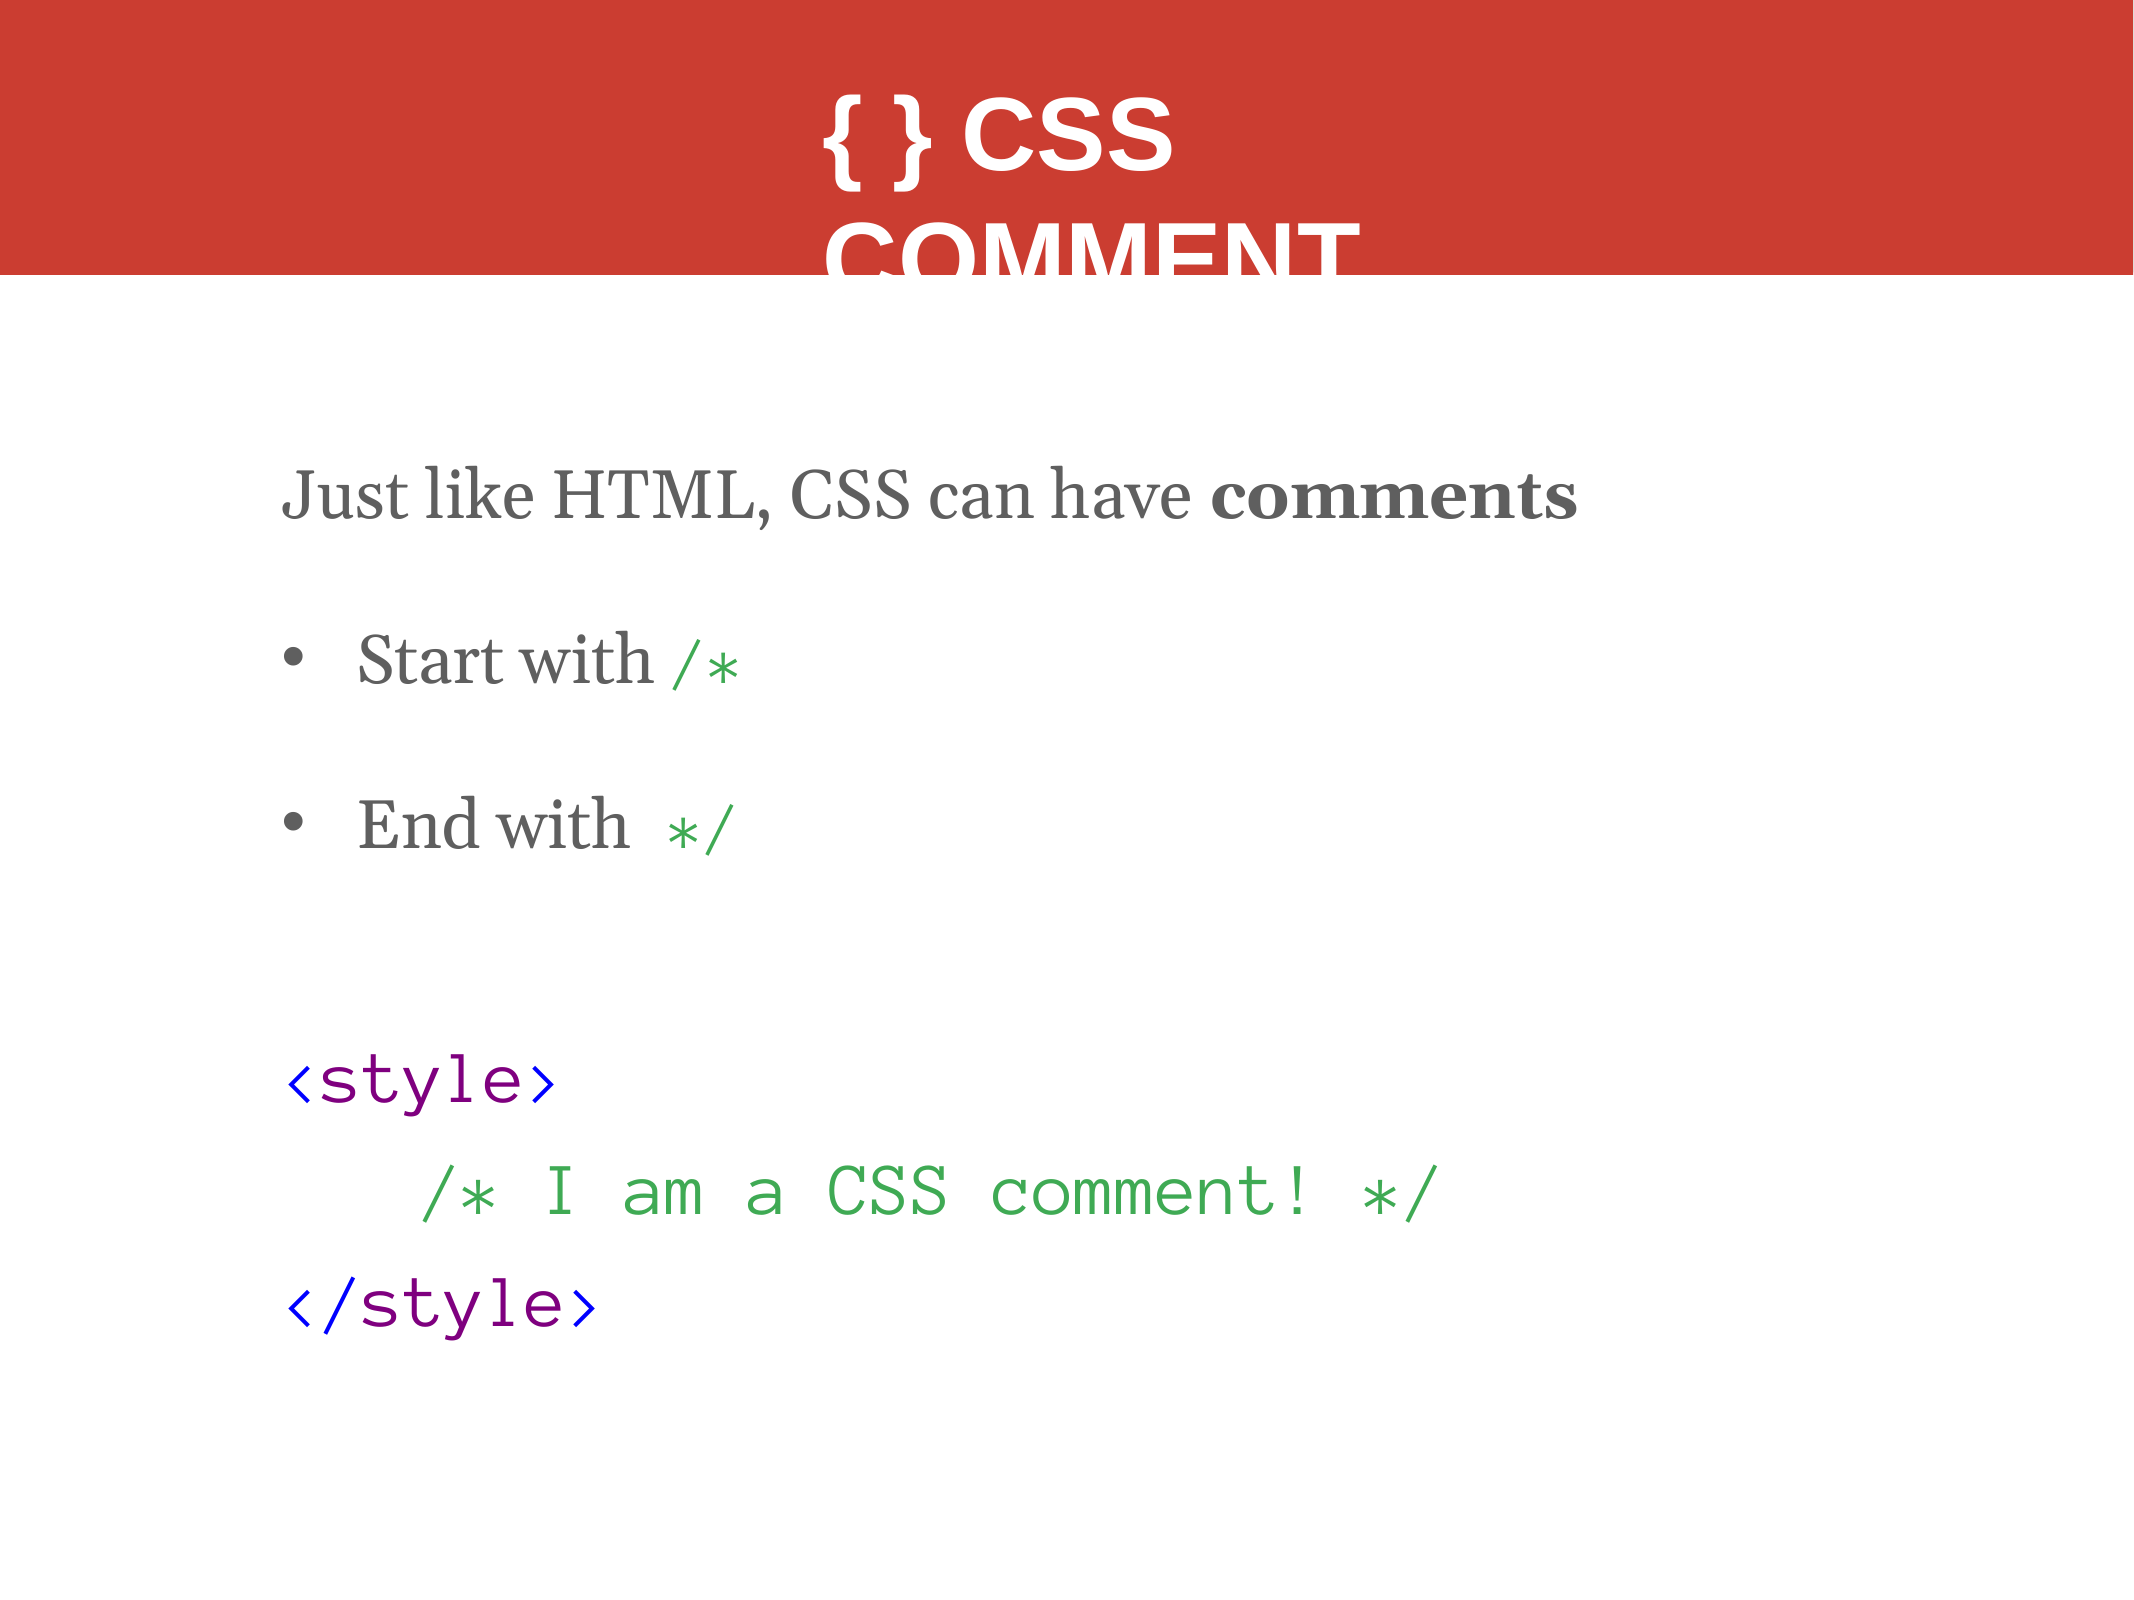

# { } CSS COMMENTS
Just like HTML, CSS can have comments

Start with /*

End with */

<style>
/* I am a CSS comment! */
</style>